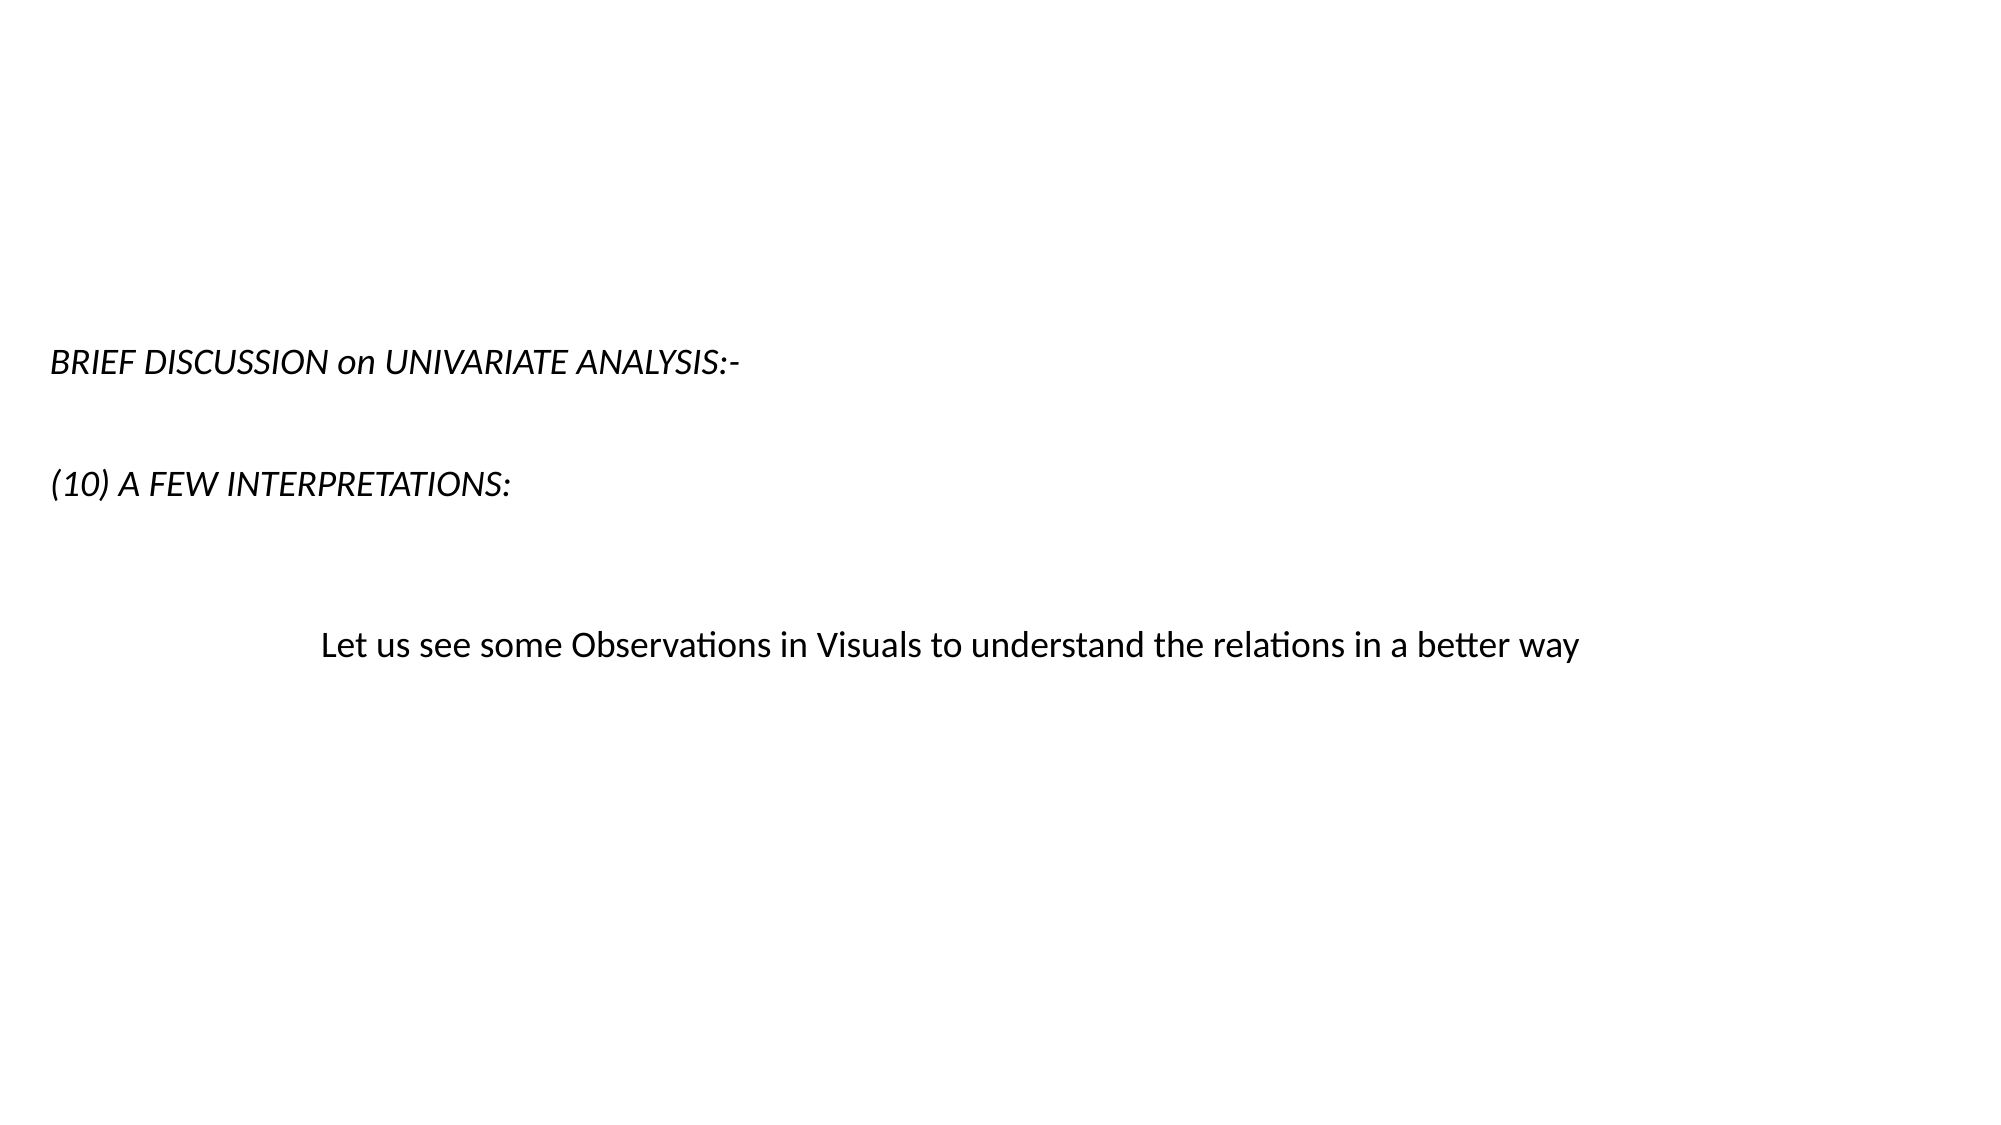

# BRIEF DISCUSSION on UNIVARIATE ANALYSIS:- (10) A FEW INTERPRETATIONS: Let us see some Observations in Visuals to understand the relations in a better way